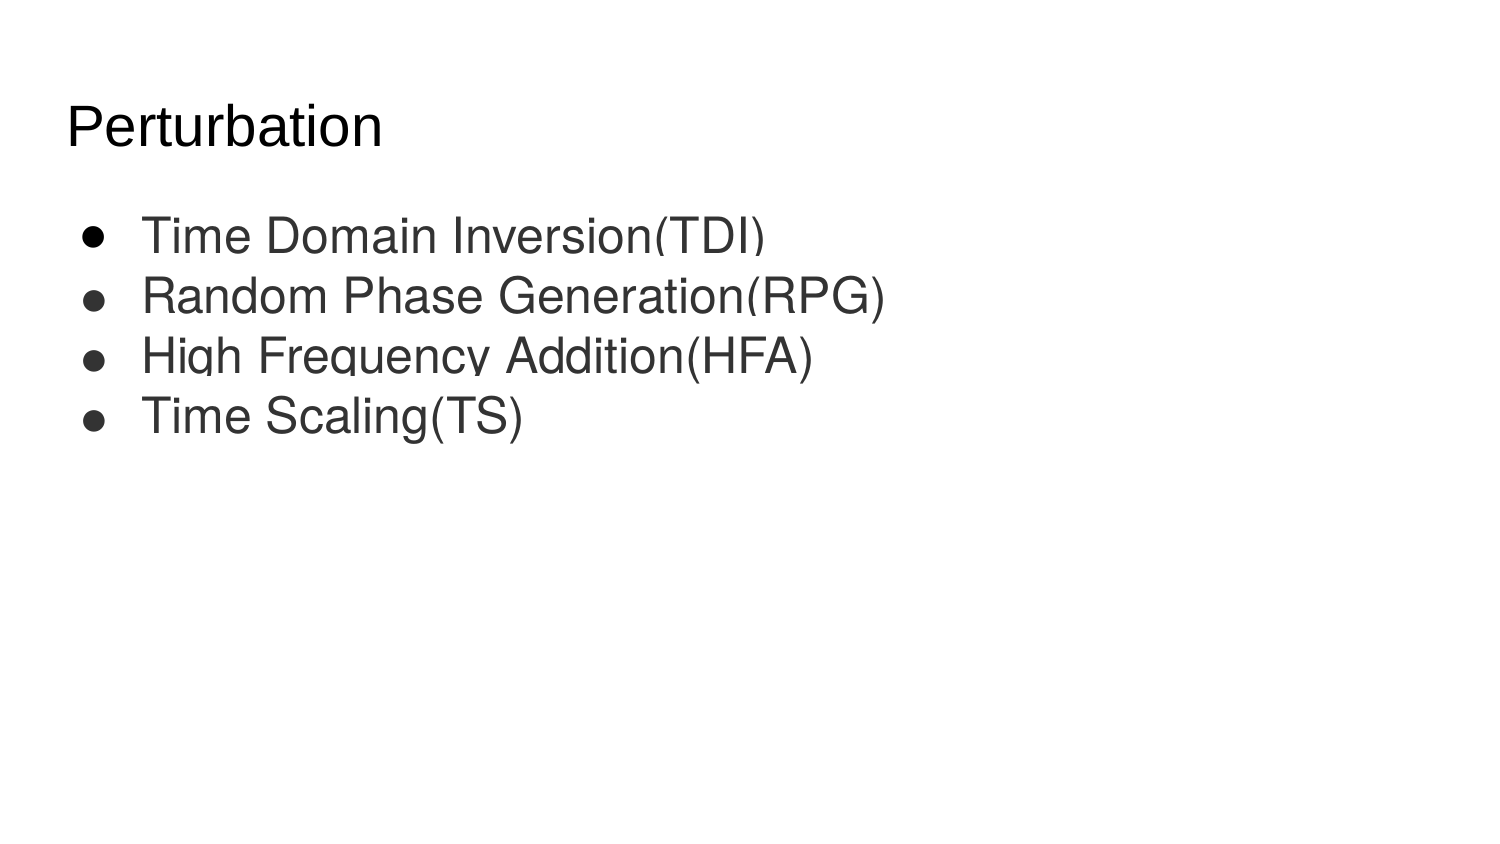

# Perturbation
Time Domain Inversion(TDI)
Random Phase Generation(RPG)
High Frequency Addition(HFA)
Time Scaling(TS)